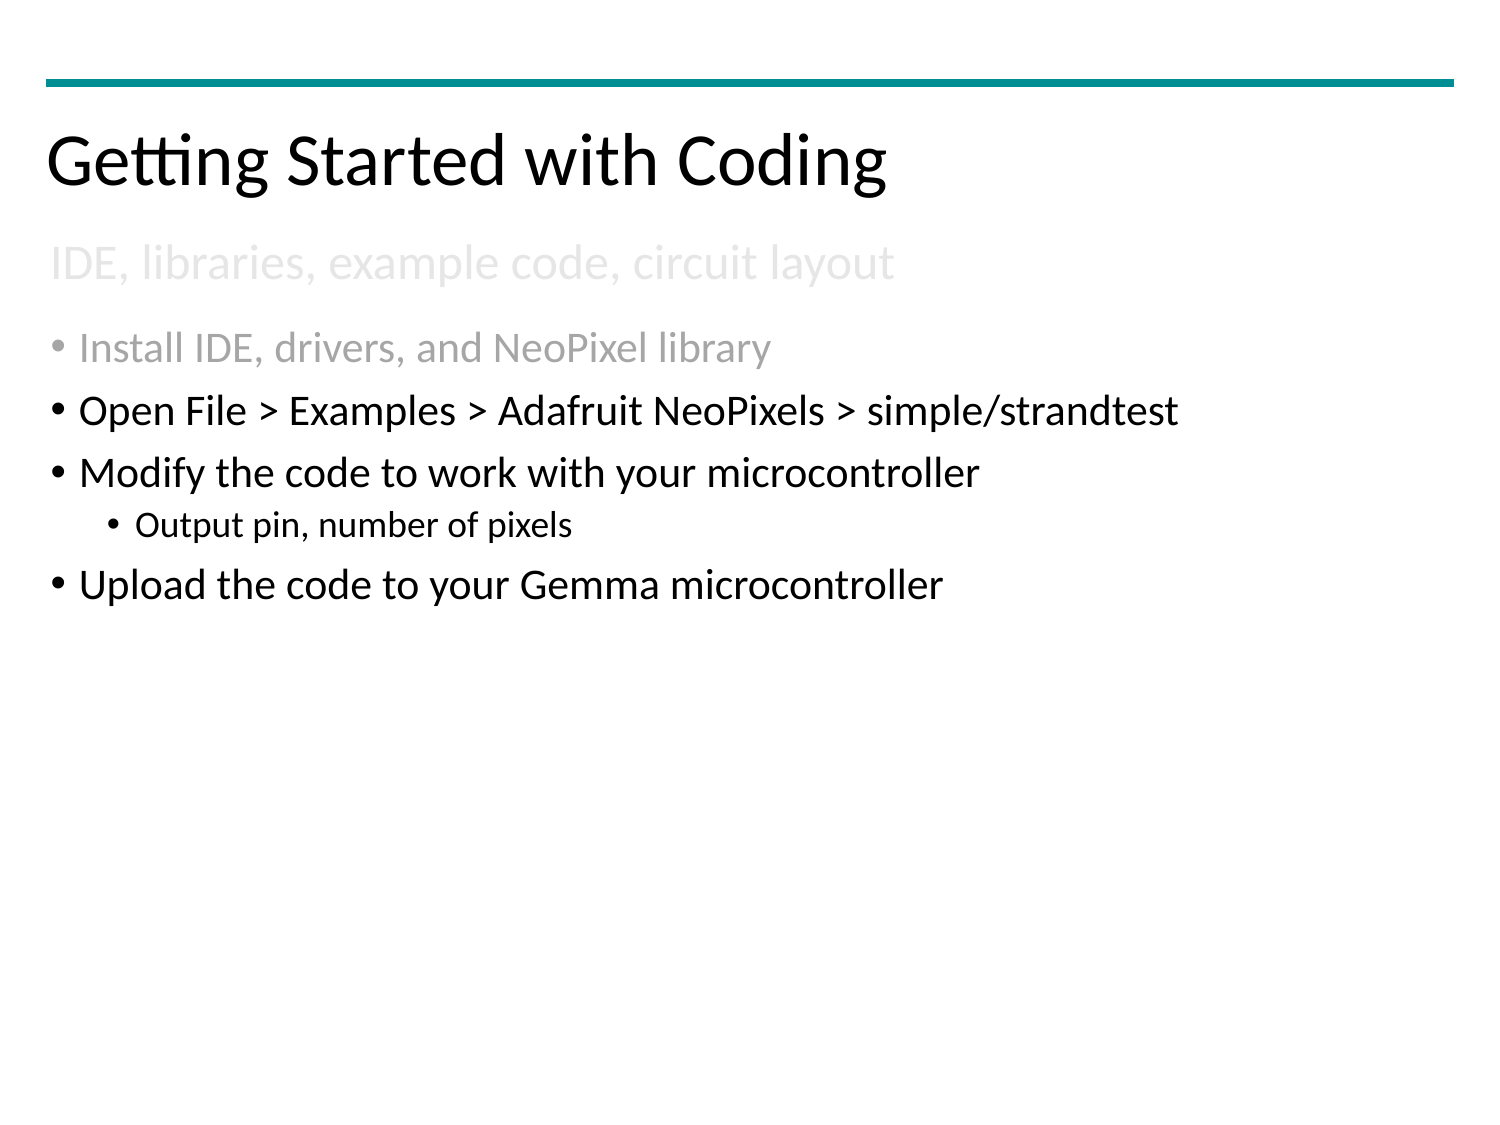

# Getting Started with Coding
IDE, libraries, example code, circuit layout
Install IDE, drivers, and NeoPixel library
Open File > Examples > Adafruit NeoPixels > simple/strandtest
Modify the code to work with your microcontroller
Output pin, number of pixels
Upload the code to your Gemma microcontroller